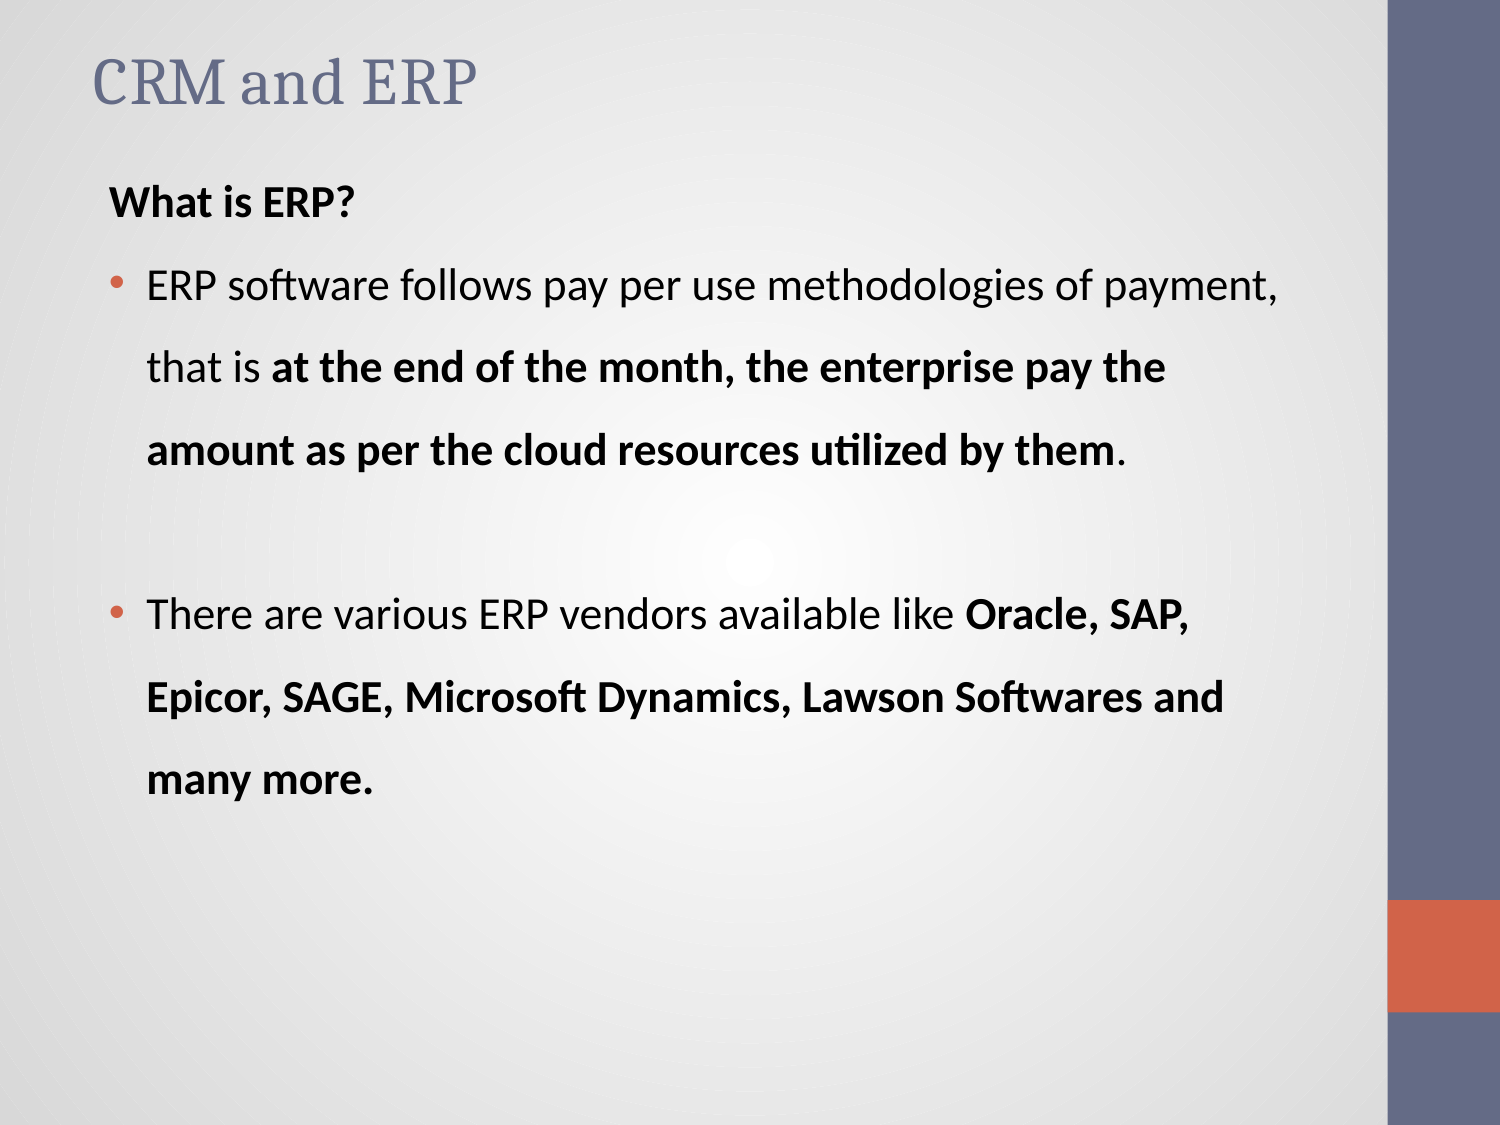

# CRM and ERP
What is ERP?
ERP software follows pay per use methodologies of payment, that is at the end of the month, the enterprise pay the amount as per the cloud resources utilized by them.

There are various ERP vendors available like Oracle, SAP, Epicor, SAGE, Microsoft Dynamics, Lawson Softwares and many more.